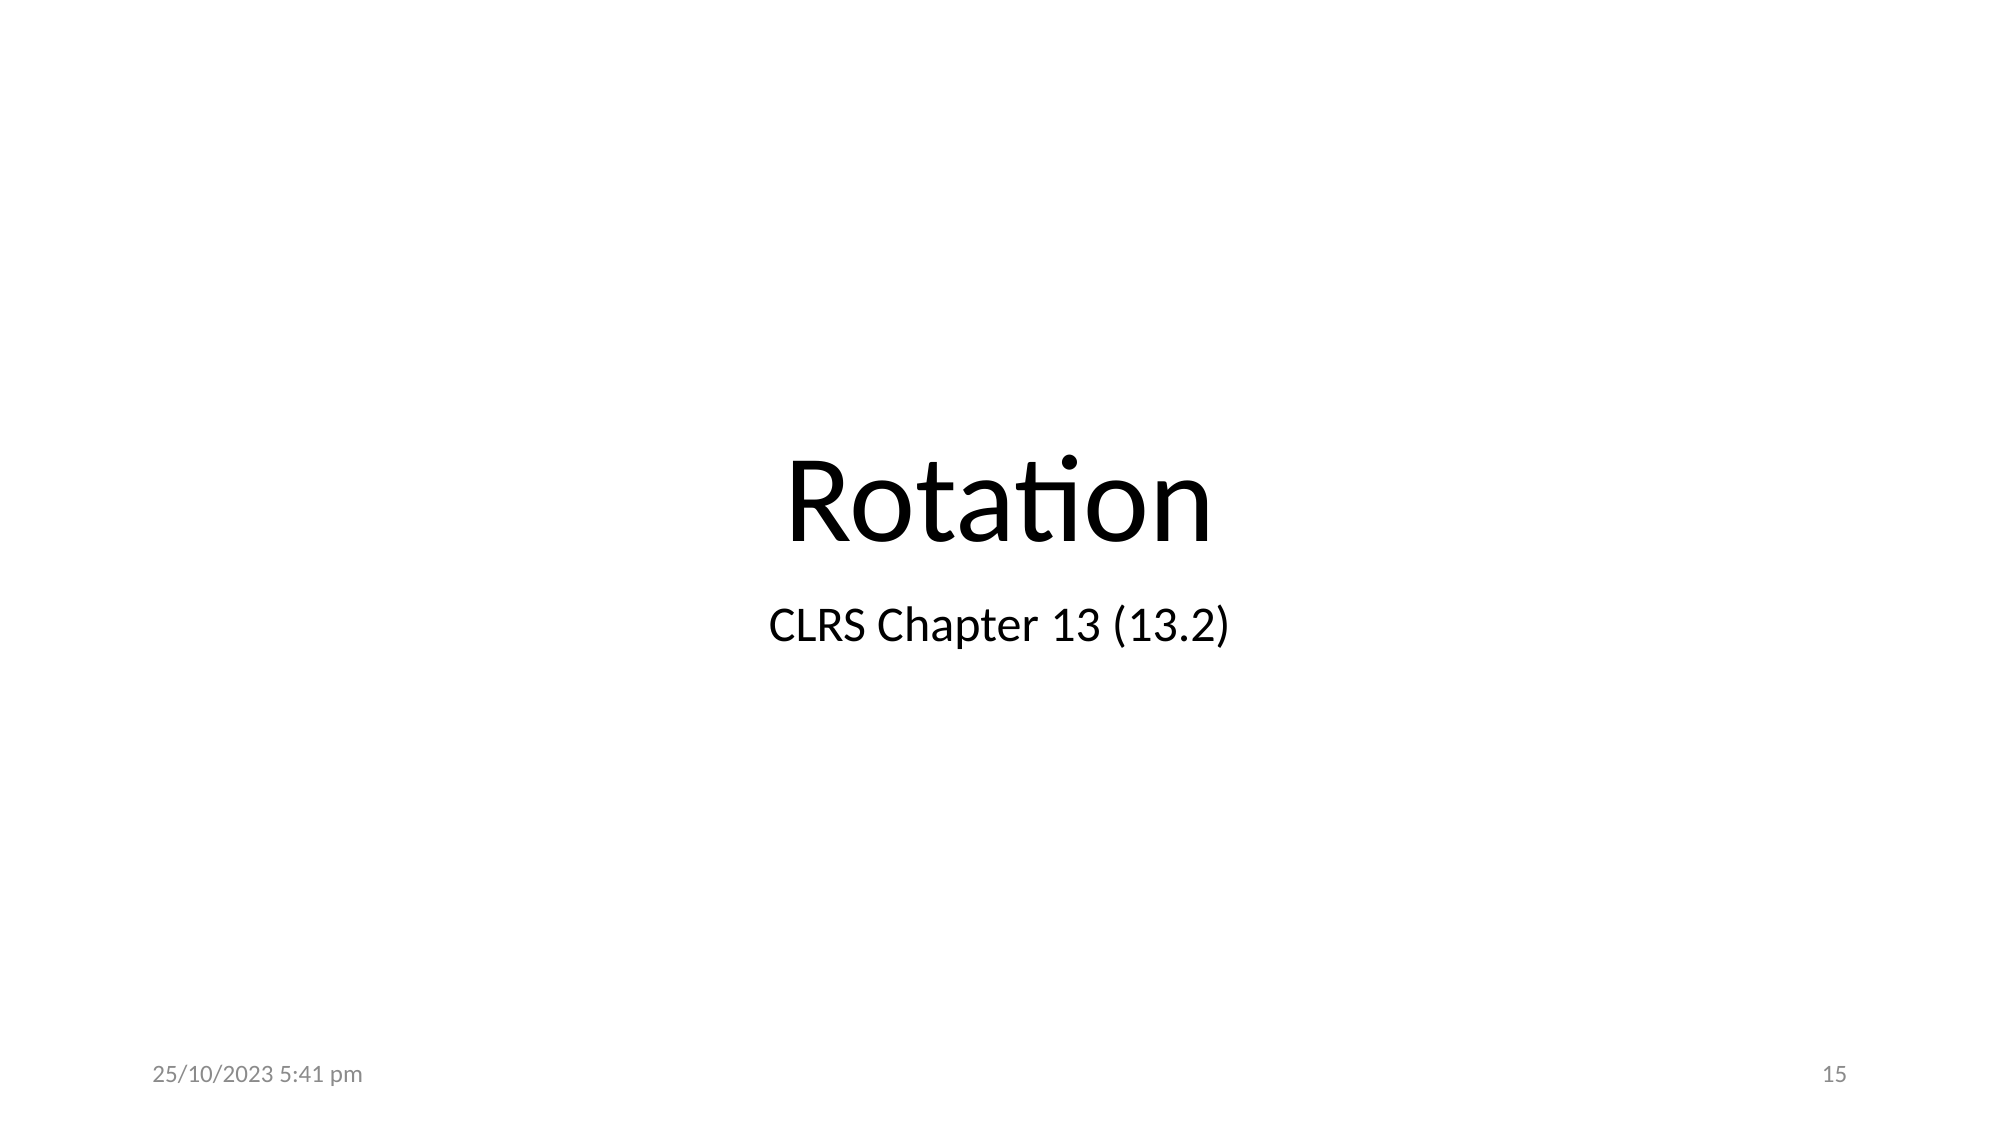

# Rotation
CLRS Chapter 13 (13.2)
25/10/2023 5:41 pm
15